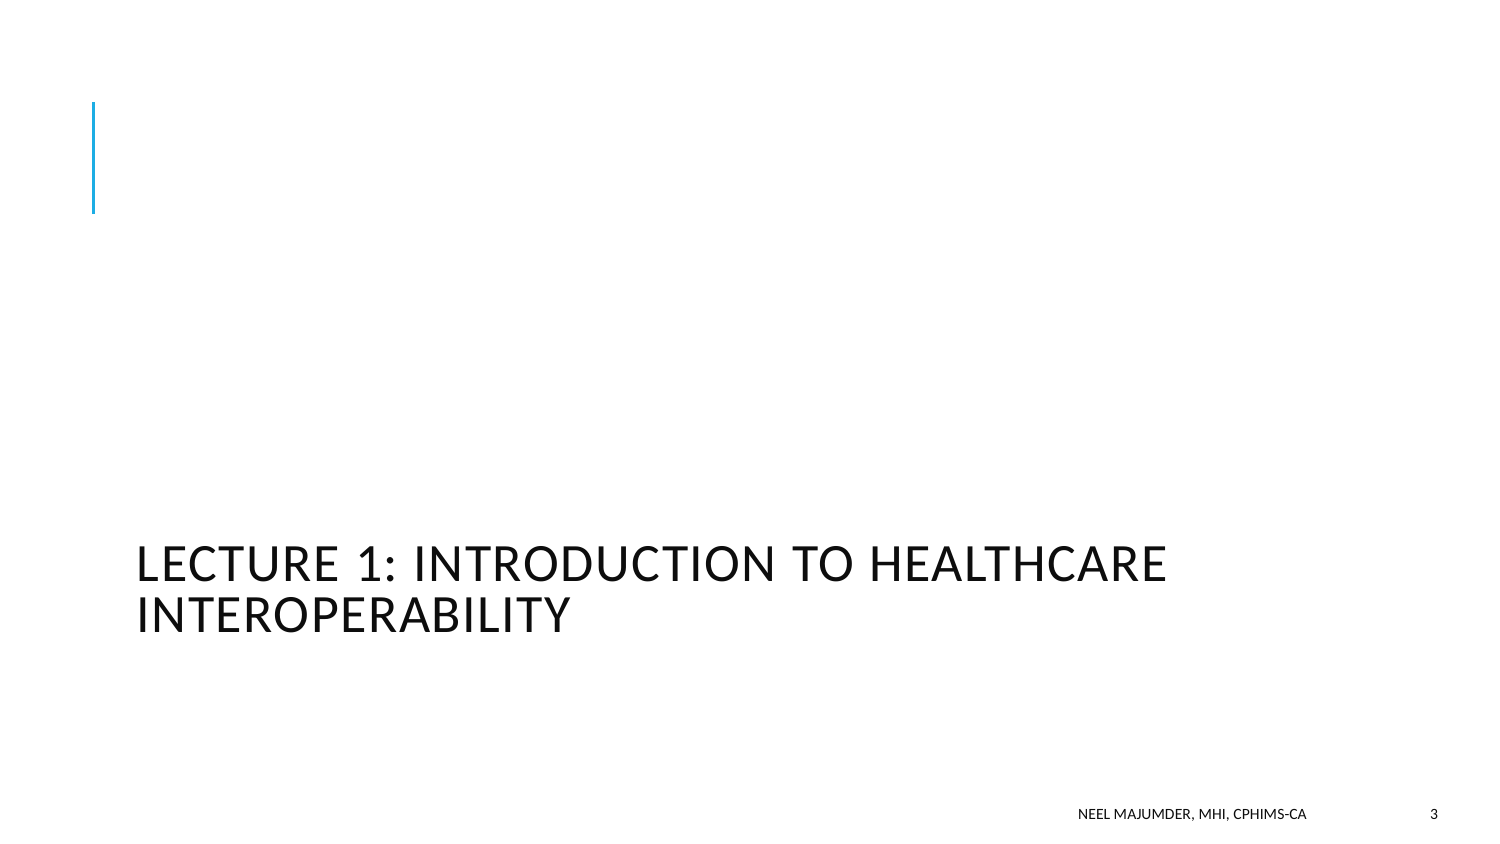

# Lecture 1: Introduction to Healthcare Interoperability
Neel Majumder, MHI, CPHIMS-CA
3